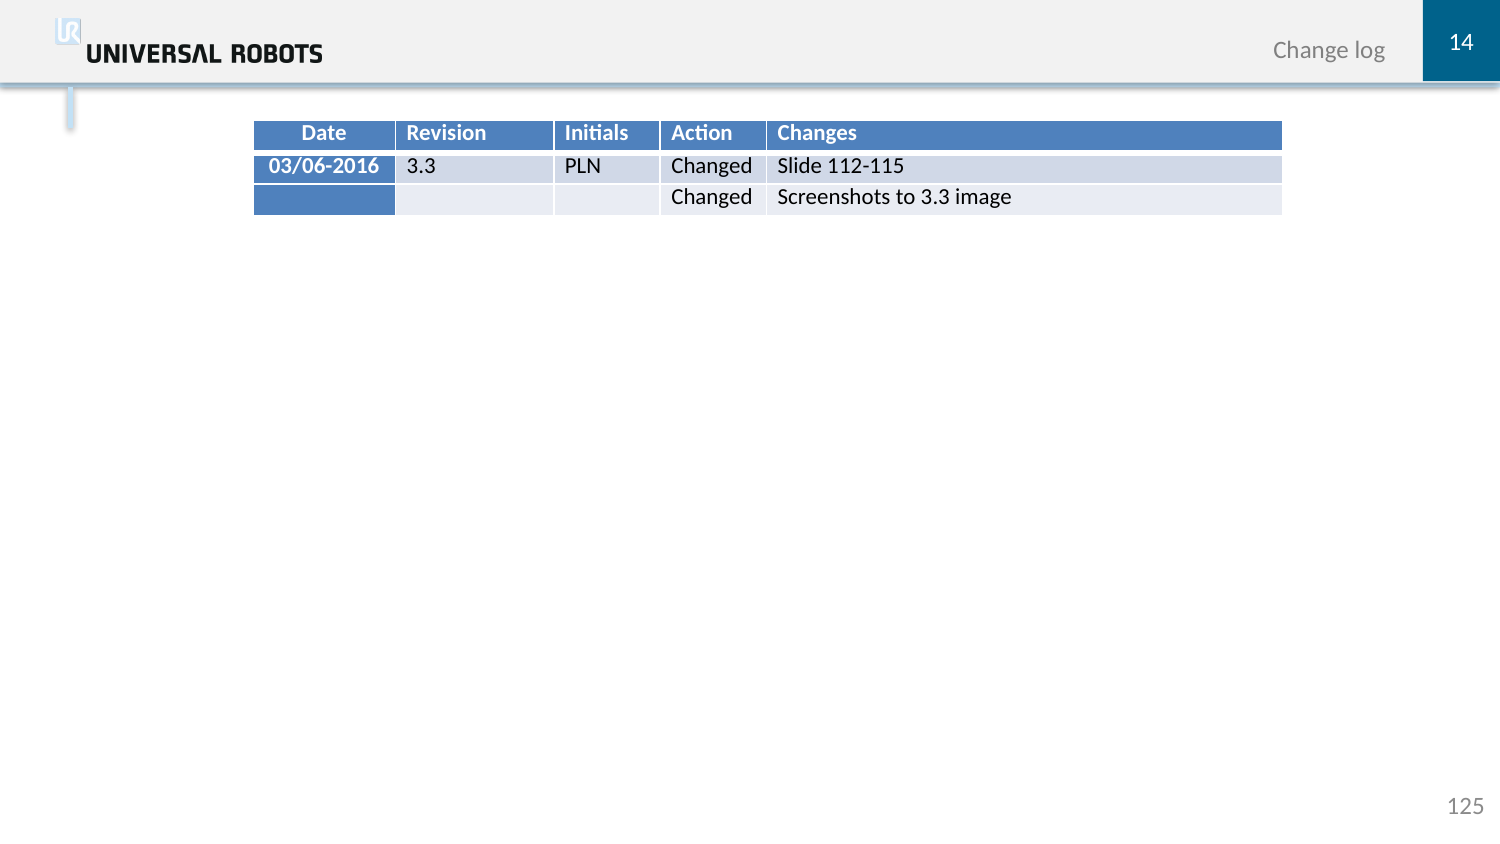

14
Change log
| Date | Revision | Initials | Action | Changes |
| --- | --- | --- | --- | --- |
| 03/06-2016 | 3.3 | PLN | Changed | Slide 112-115 |
|  |  |  | Changed | Screenshots to 3.3 image |
125